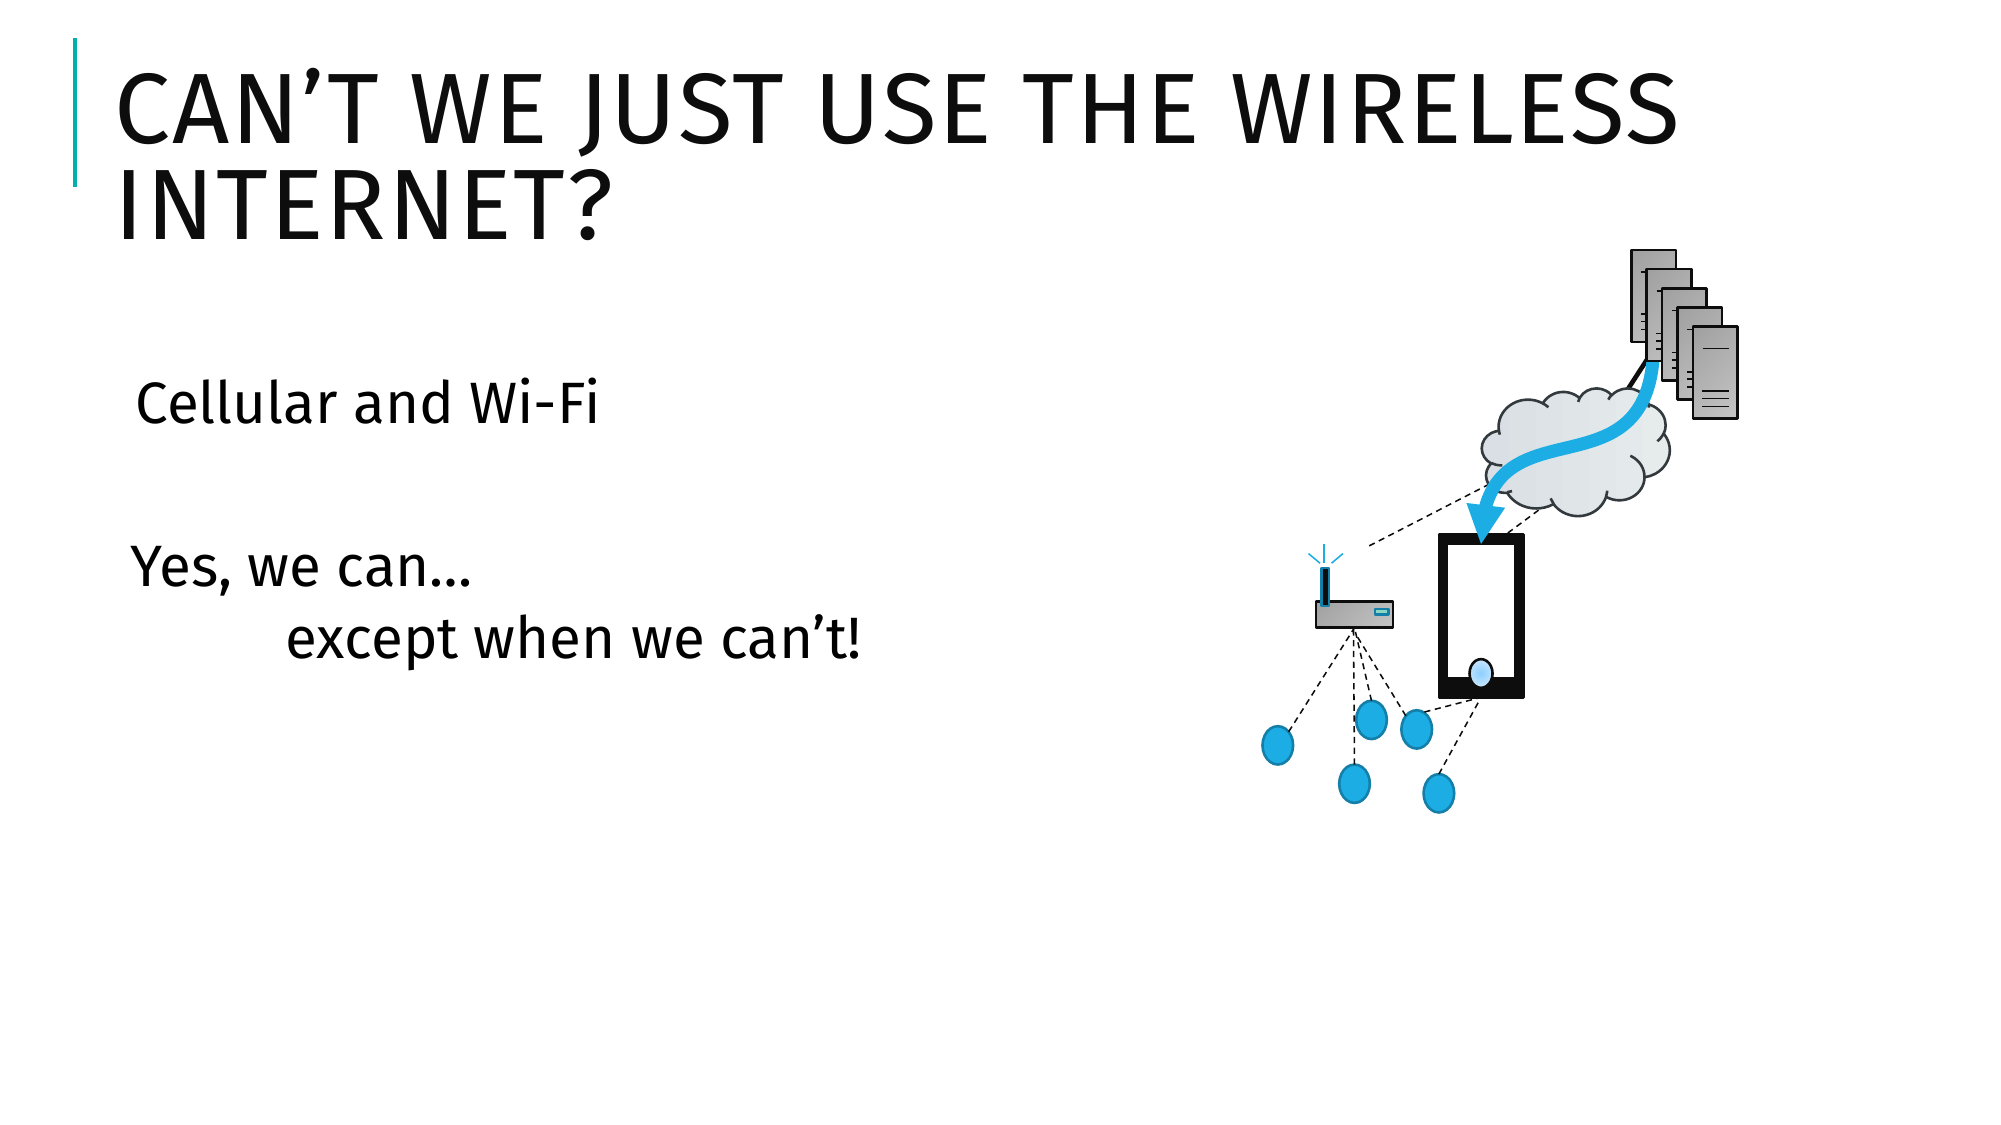

# Can’t we just use the wireless internet?

Cellular and Wi-Fi

Yes, we can…
	except when we can’t!